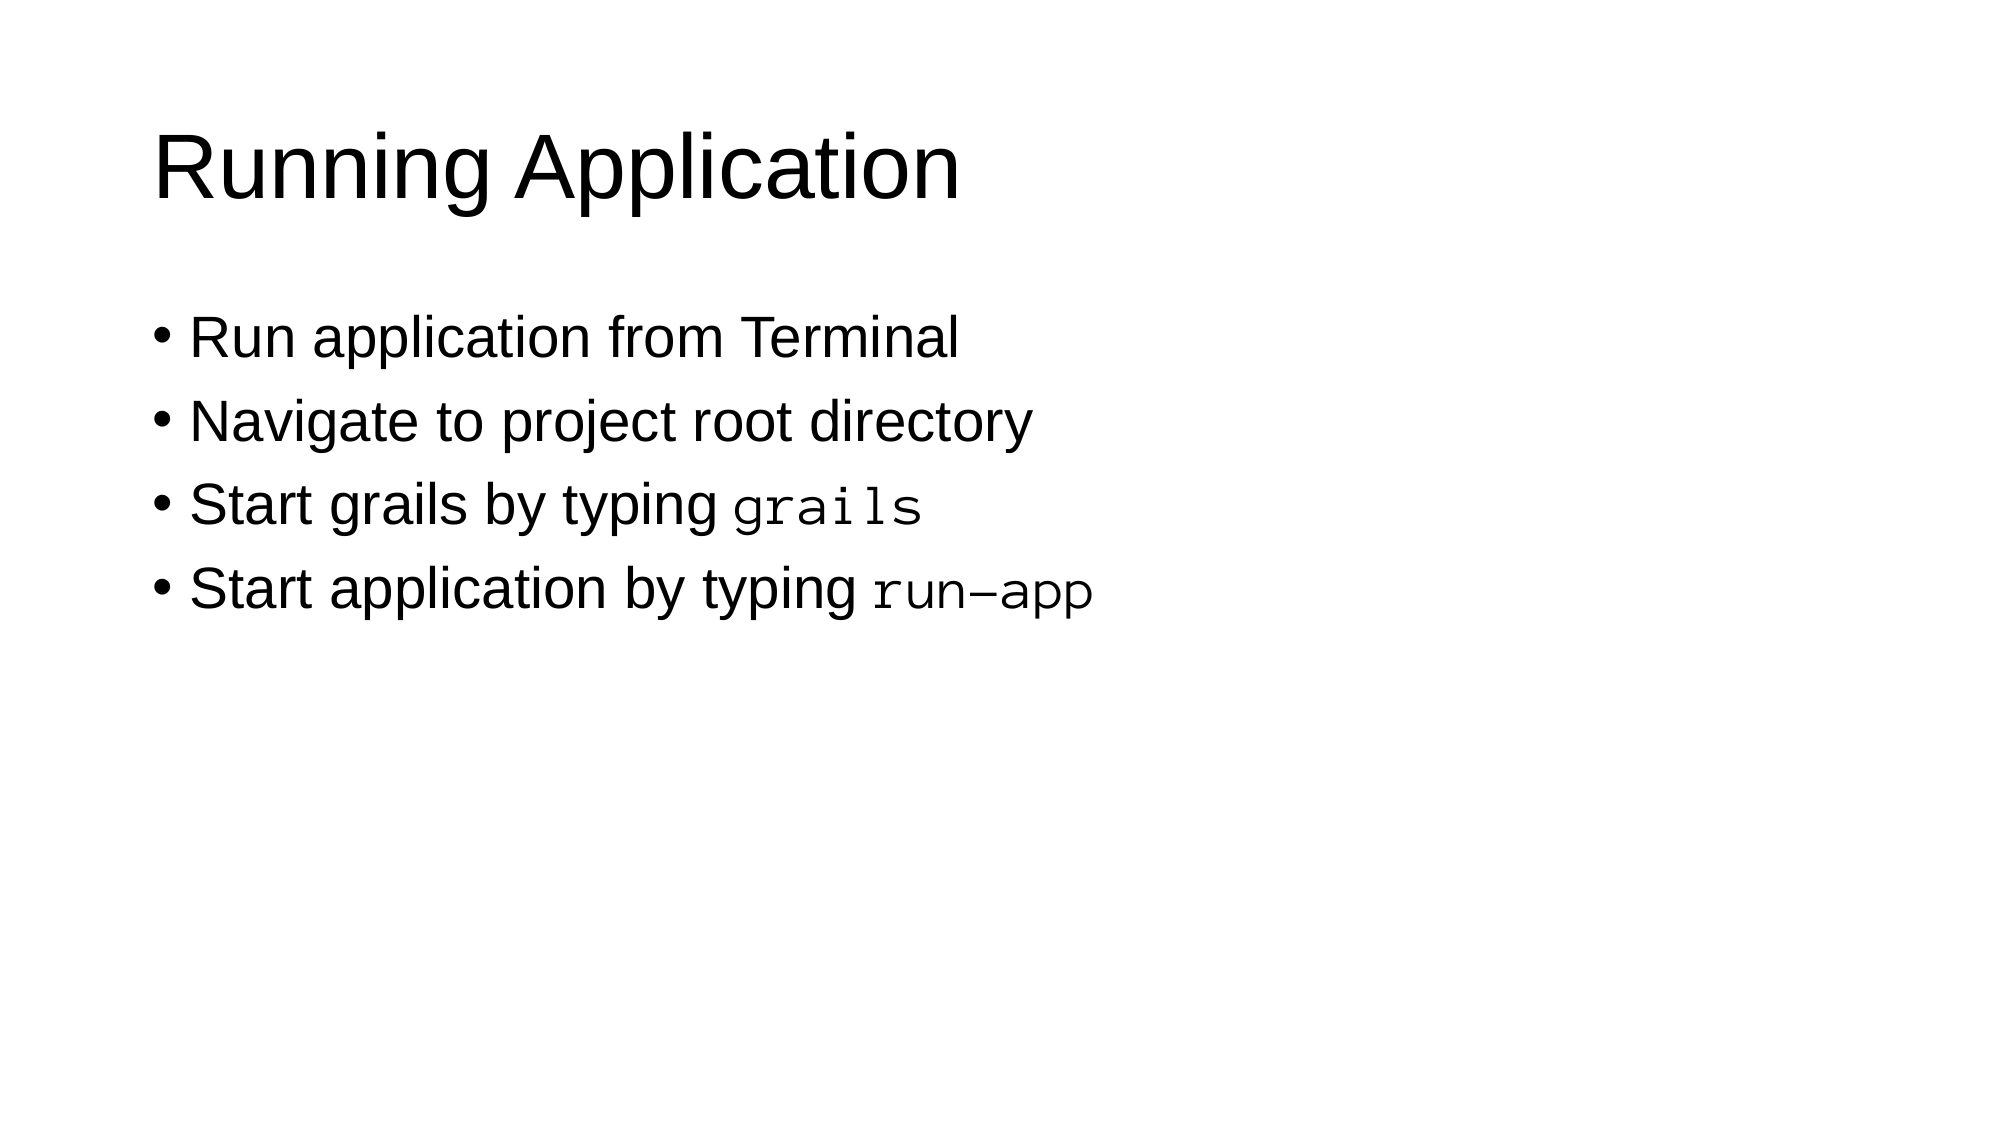

# Running Application
Run application from Terminal
Navigate to project root directory
Start grails by typing grails
Start application by typing run-app